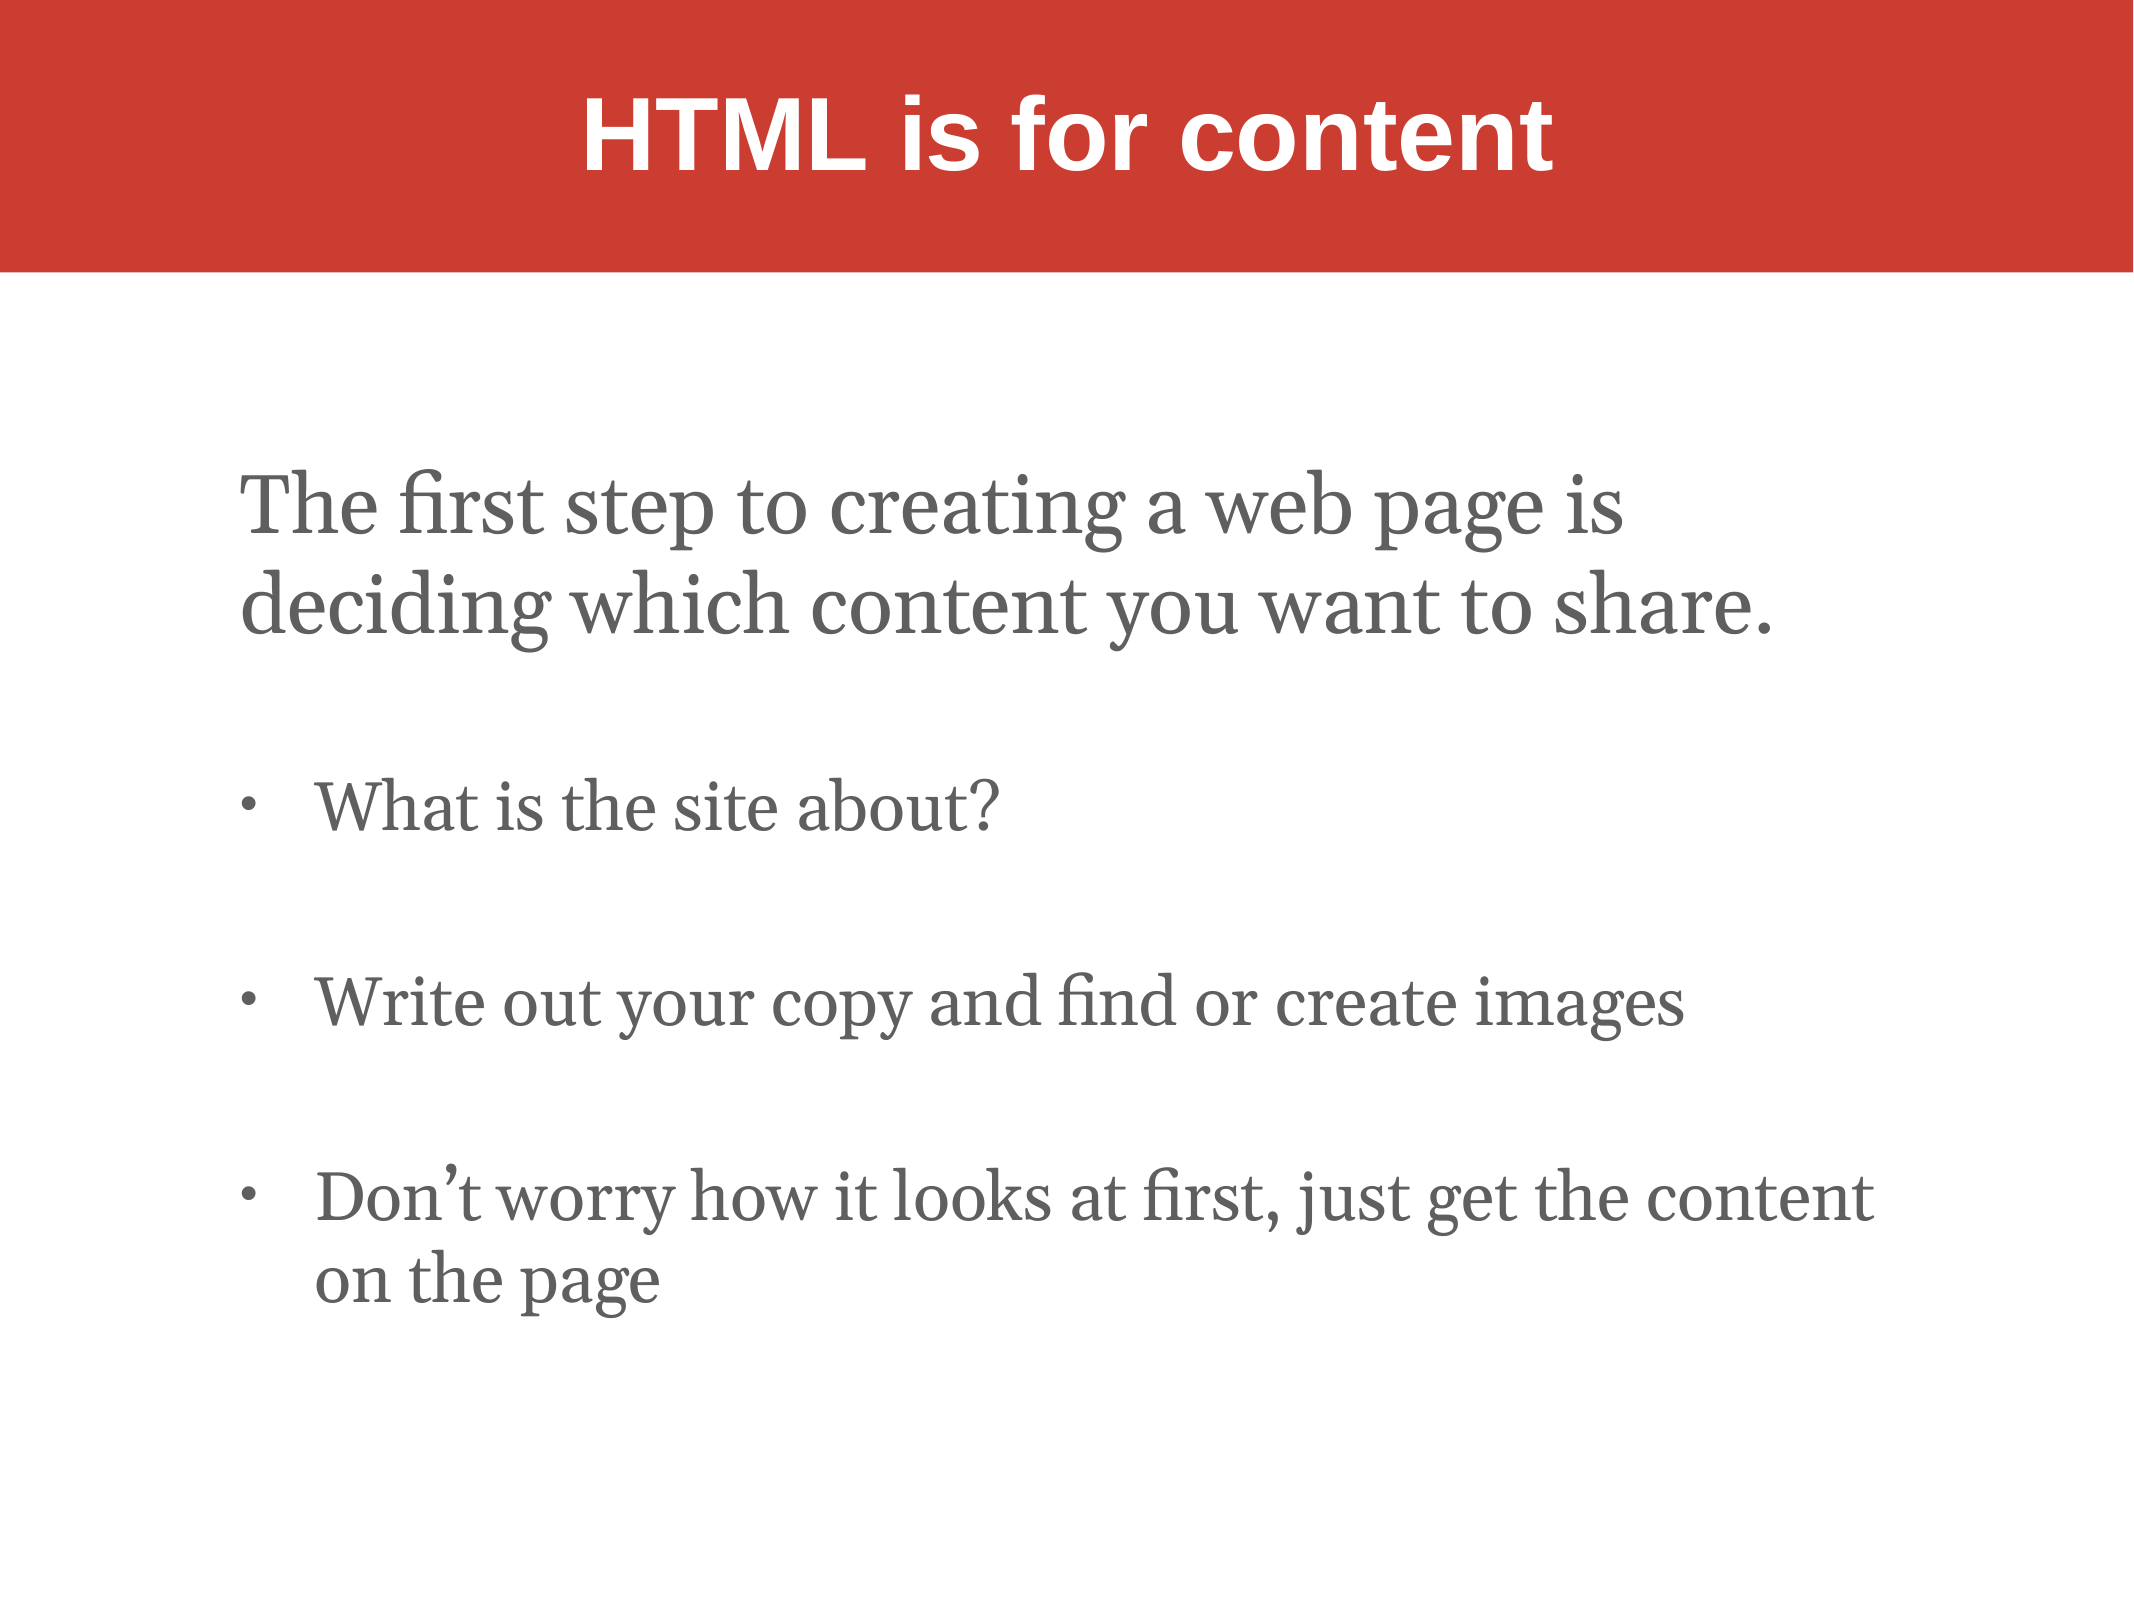

# HTML is for content
The first step to creating a web page is deciding which content you want to share.
What is the site about?
Write out your copy and find or create images
Don’t worry how it looks at first, just get the content on the page